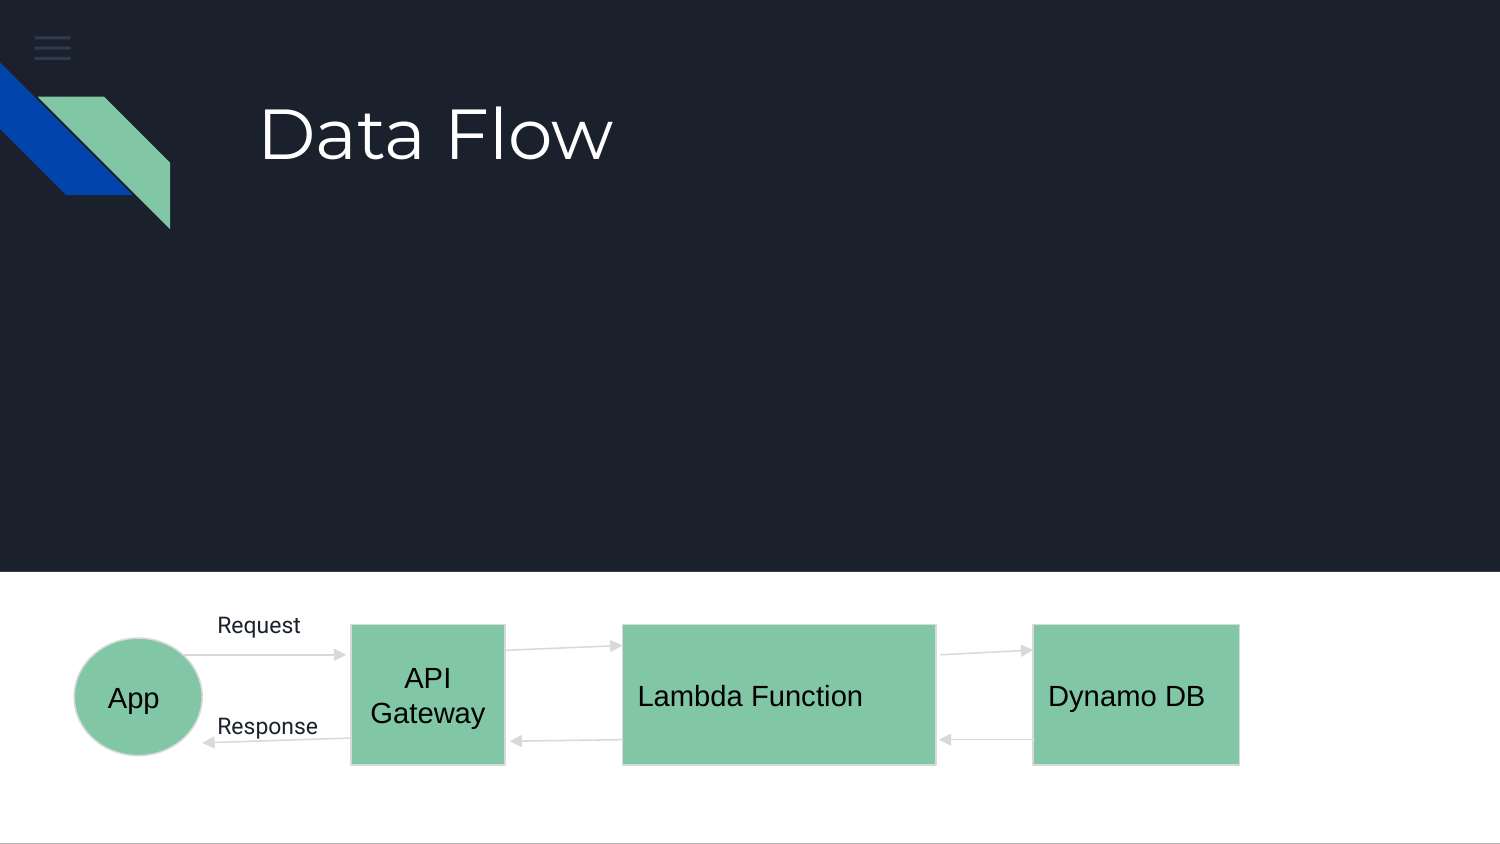

Data Flow
Data is written, read, updated, and deleted through a Lambda function that manages the database.
This Lambda function is accessed by the front and backend code through an API Gateway
Request
API Gateway
Lambda Function
Dynamo DB
App
Response
16